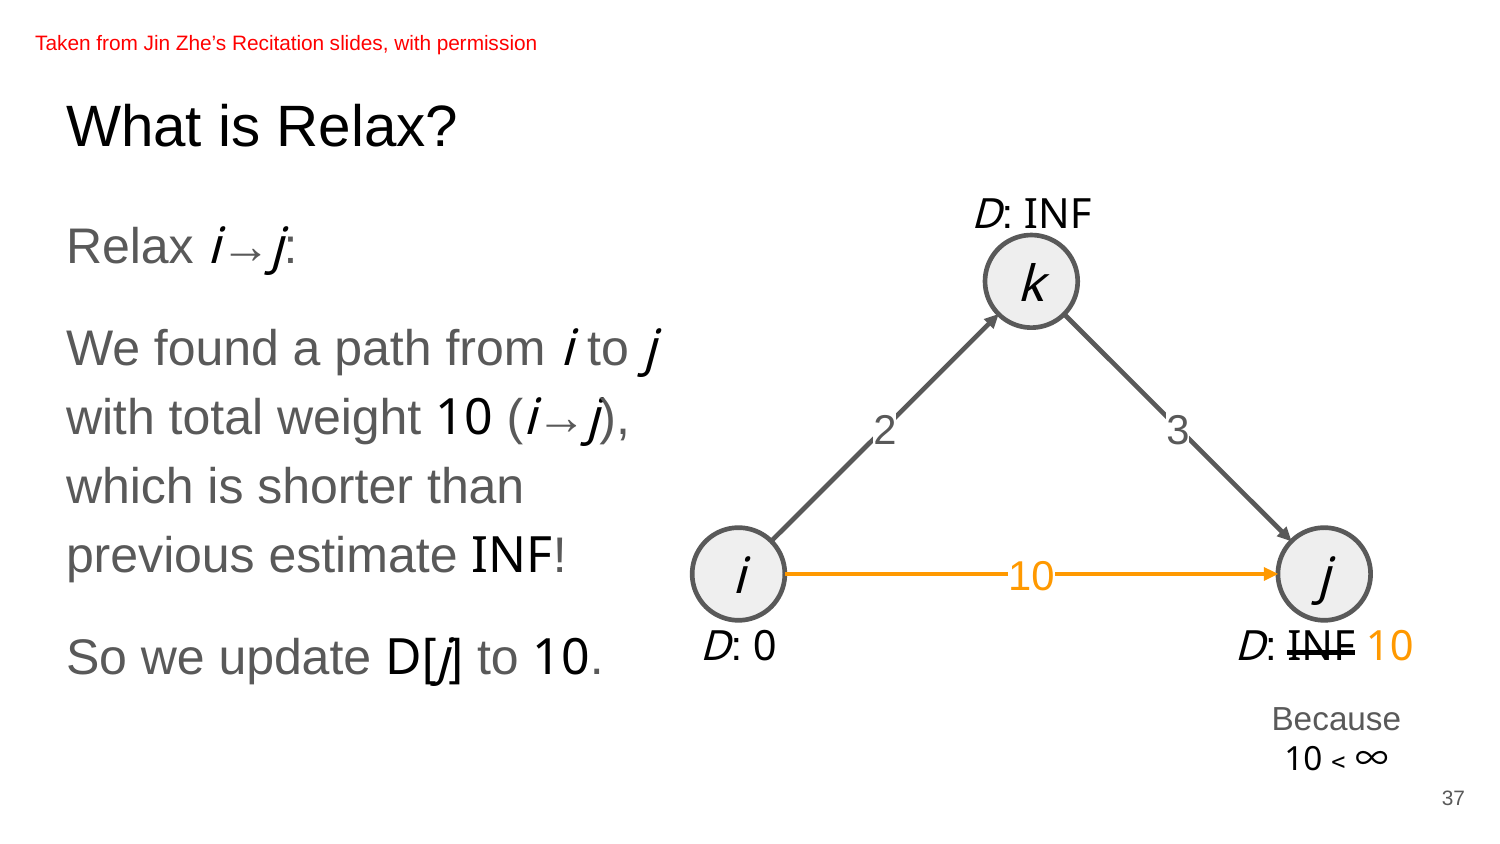

Taken from Jin Zhe’s Recitation slides, with permission
# What is Relax?
Relax i→j:
We found a path from i to j with total weight 10 (i→j), which is shorter than previous estimate INF!
So we update D[j] to 10.
D: INF
k
3
2
10
i
j
D: 0
D: INF 10
Because
10﹤∞
37